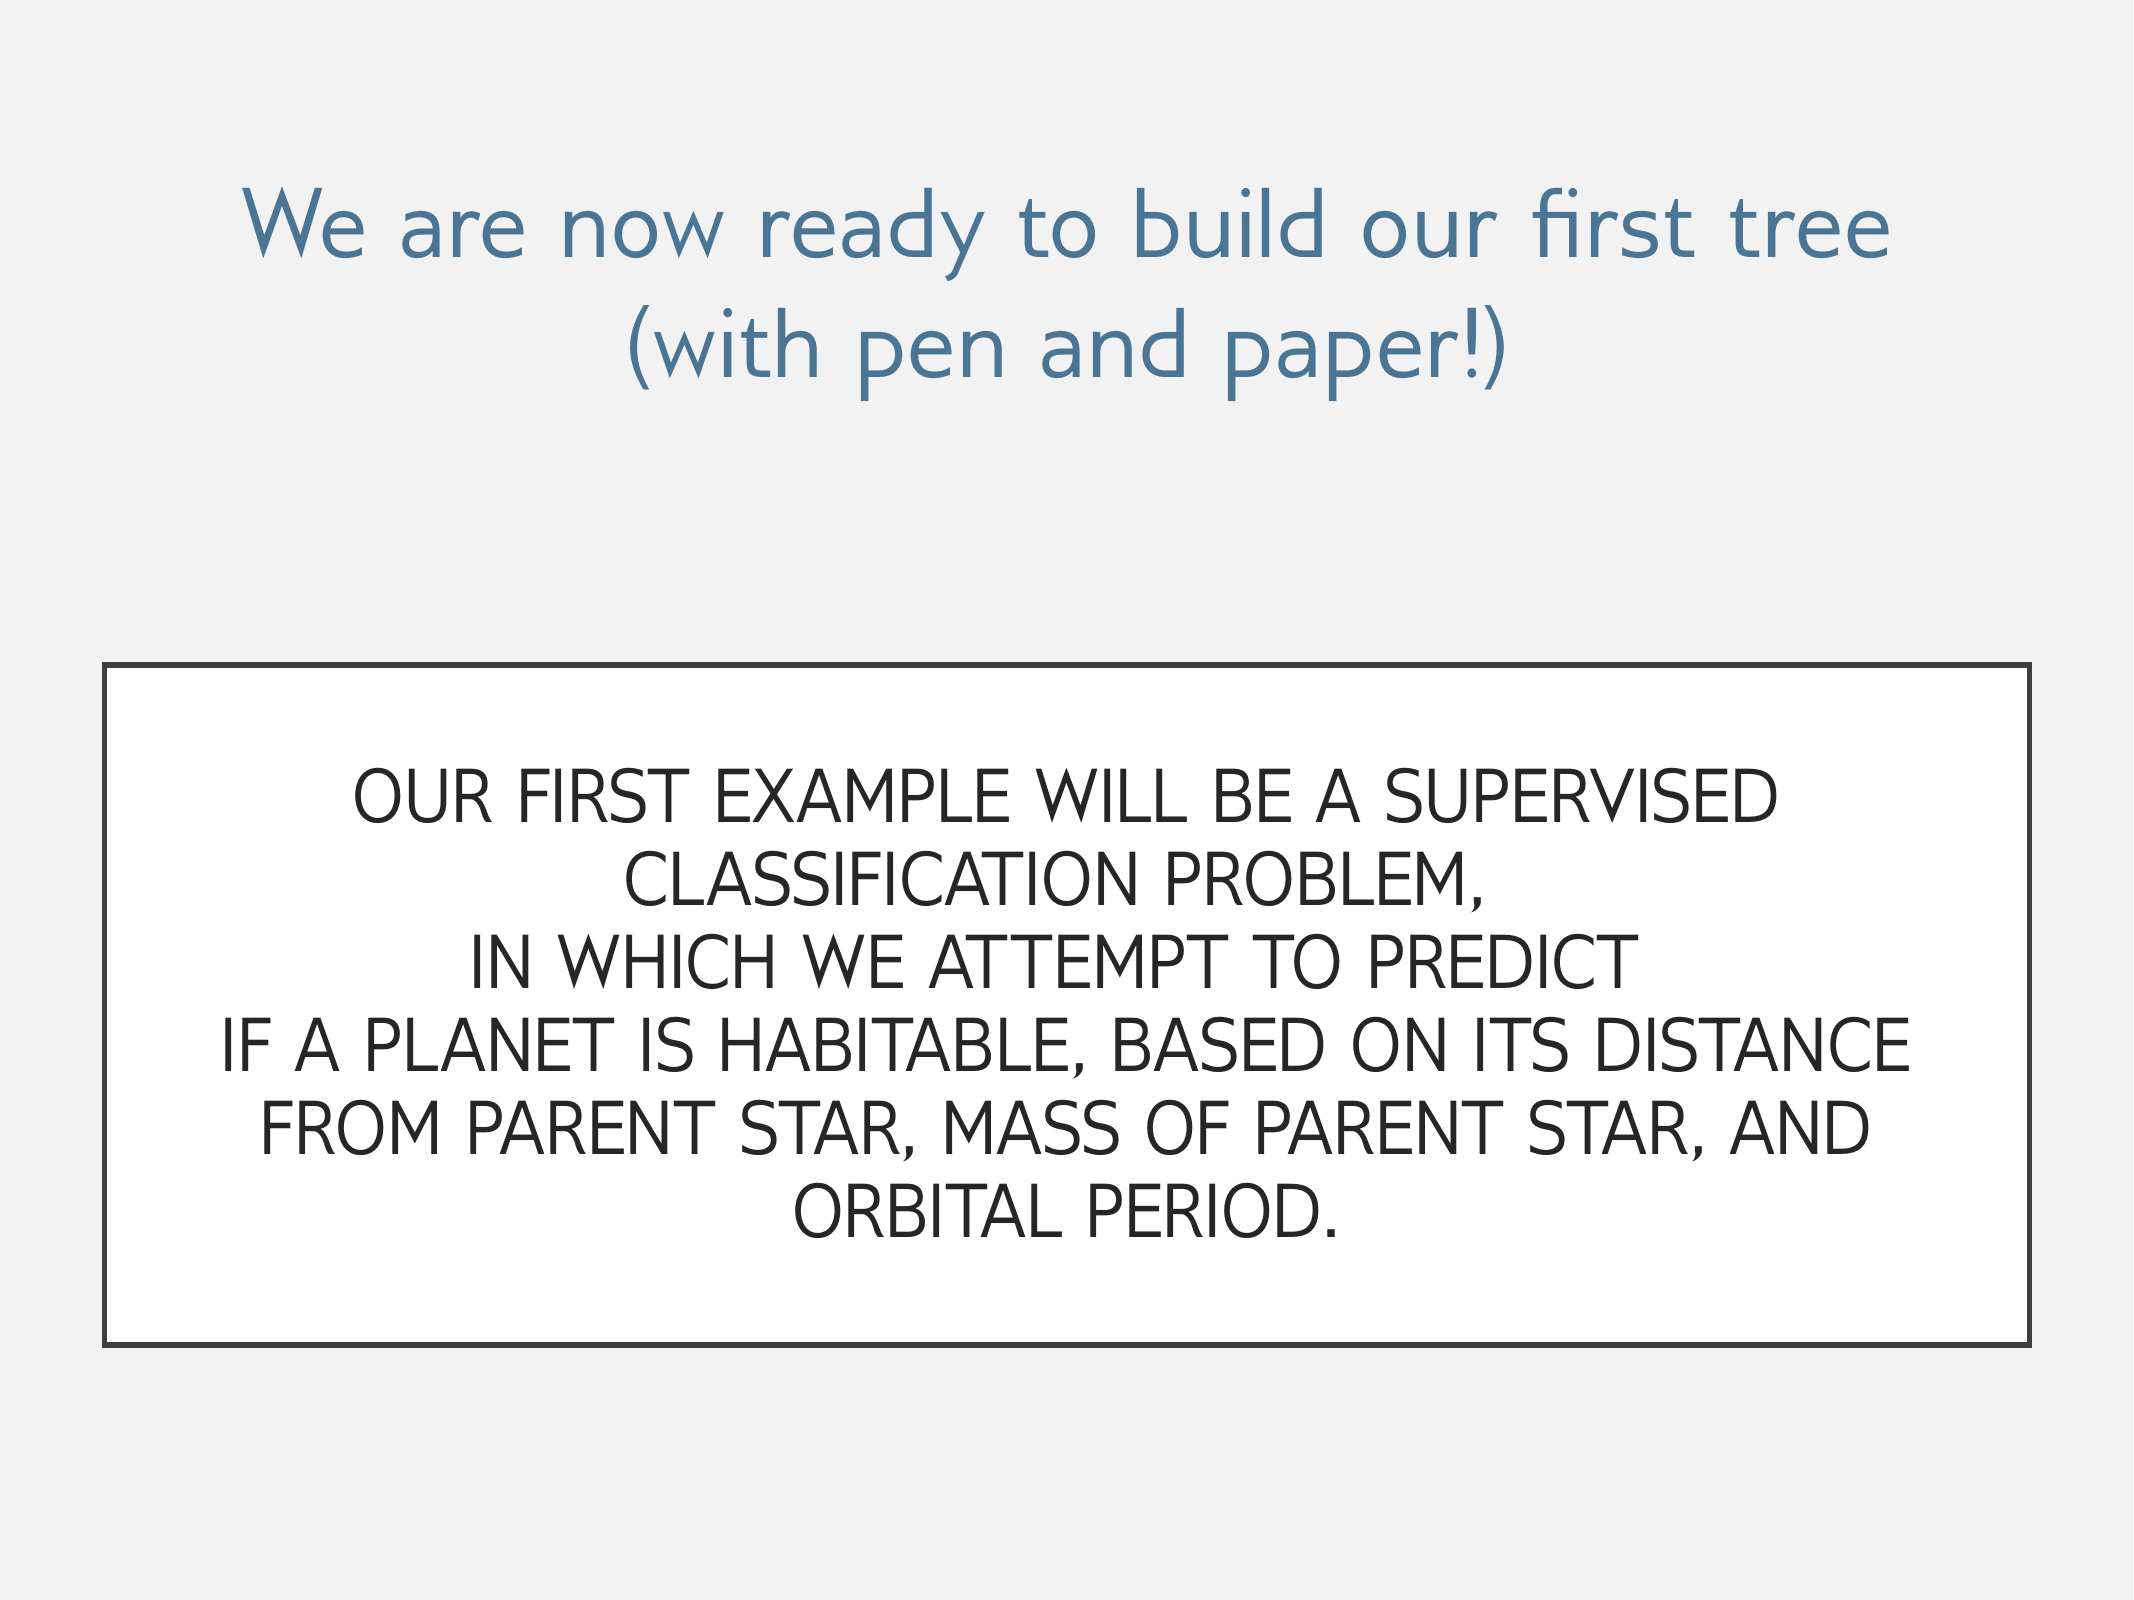

We are now ready to build our first tree
(with pen and paper!)
# OUR FIRST EXAMPLE WILL BE A SUPERVISED CLASSIFICATION PROBLEM, IN WHICH WE ATTEMPT TO PREDICT IF A PLANET IS HABITABLE, BASED ON ITS DISTANCE FROM PARENT STAR, MASS OF PARENT STAR, AND ORBITAL PERIOD.